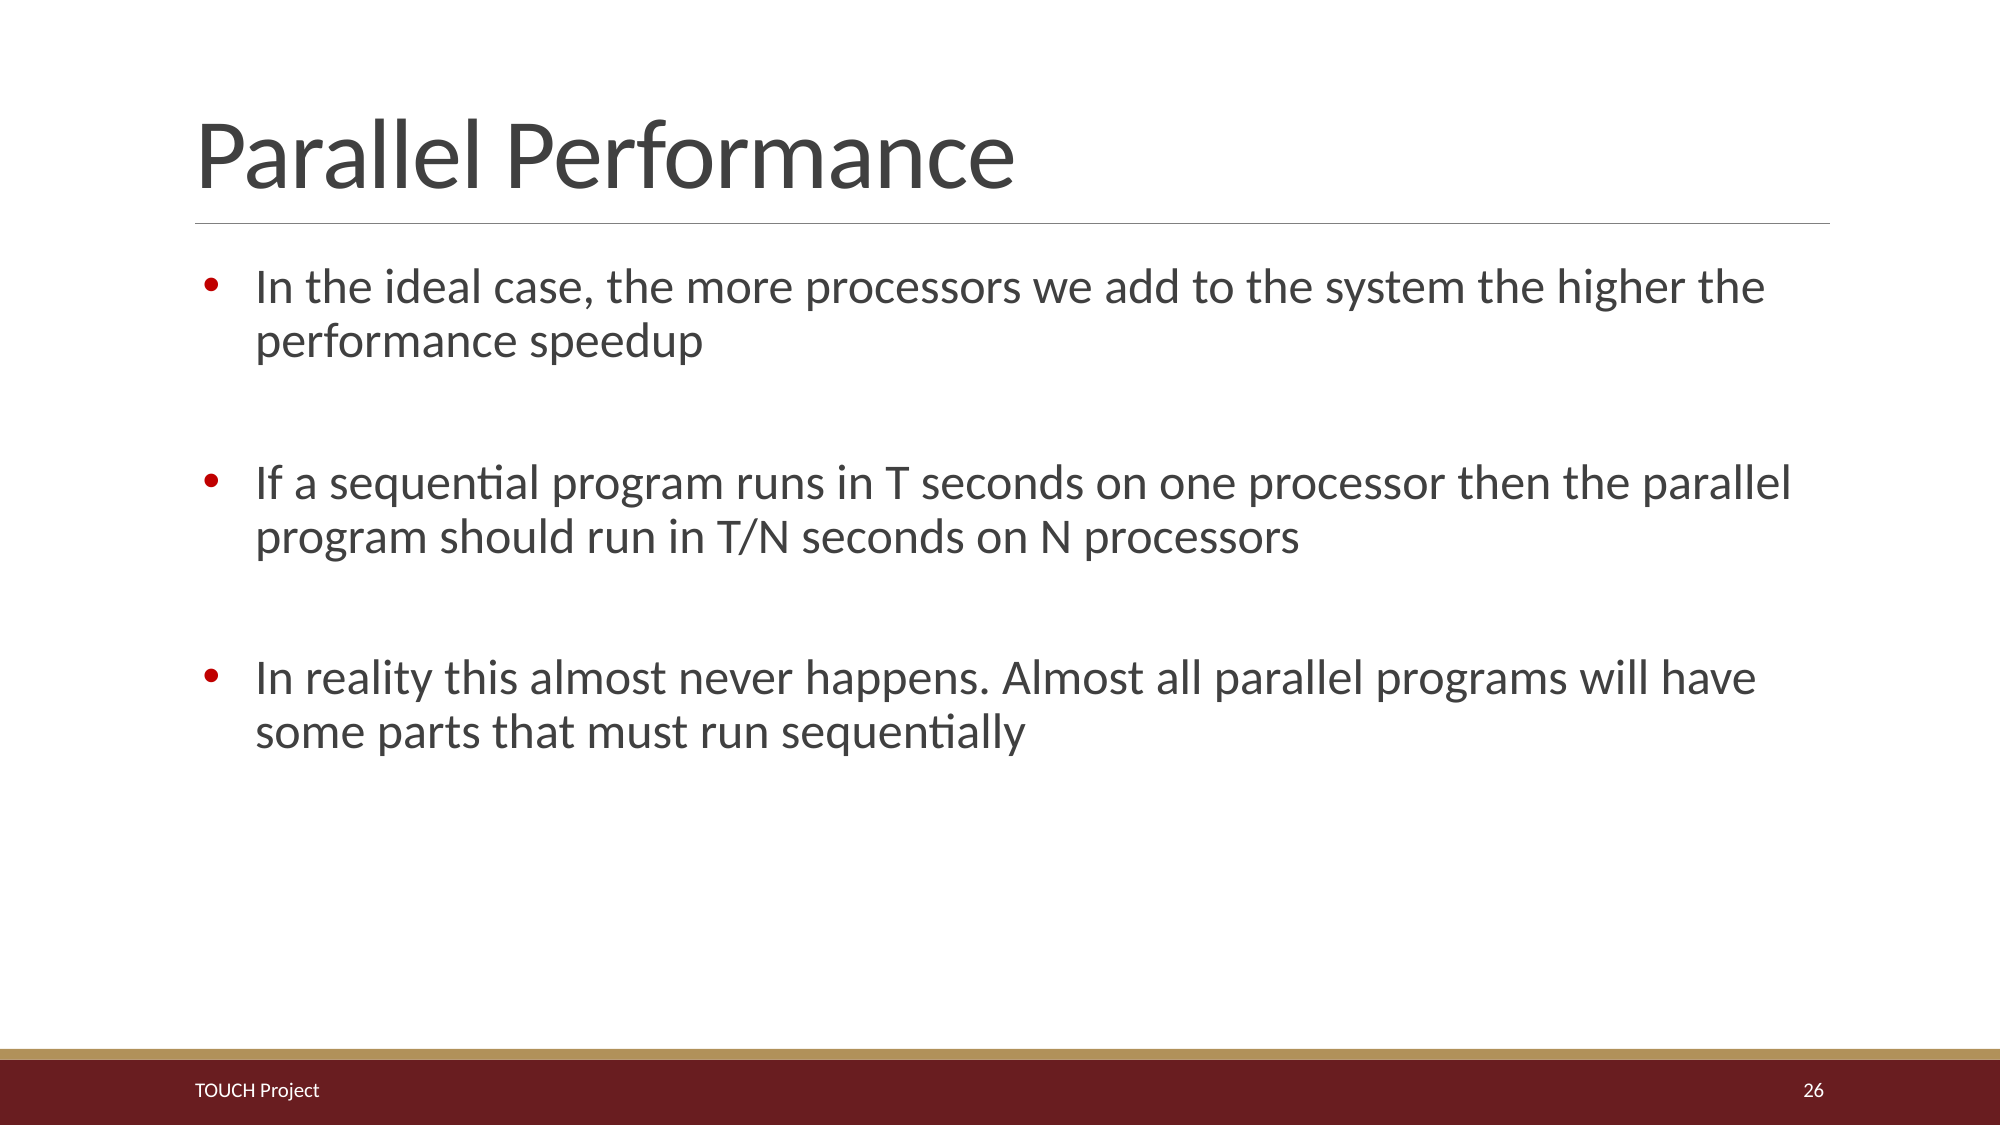

# Parallel Performance
In the ideal case, the more processors we add to the system the higher the performance speedup

If a sequential program runs in T seconds on one processor then the parallel program should run in T/N seconds on N processors

In reality this almost never happens. Almost all parallel programs will have some parts that must run sequentially

TOUCH Project
26